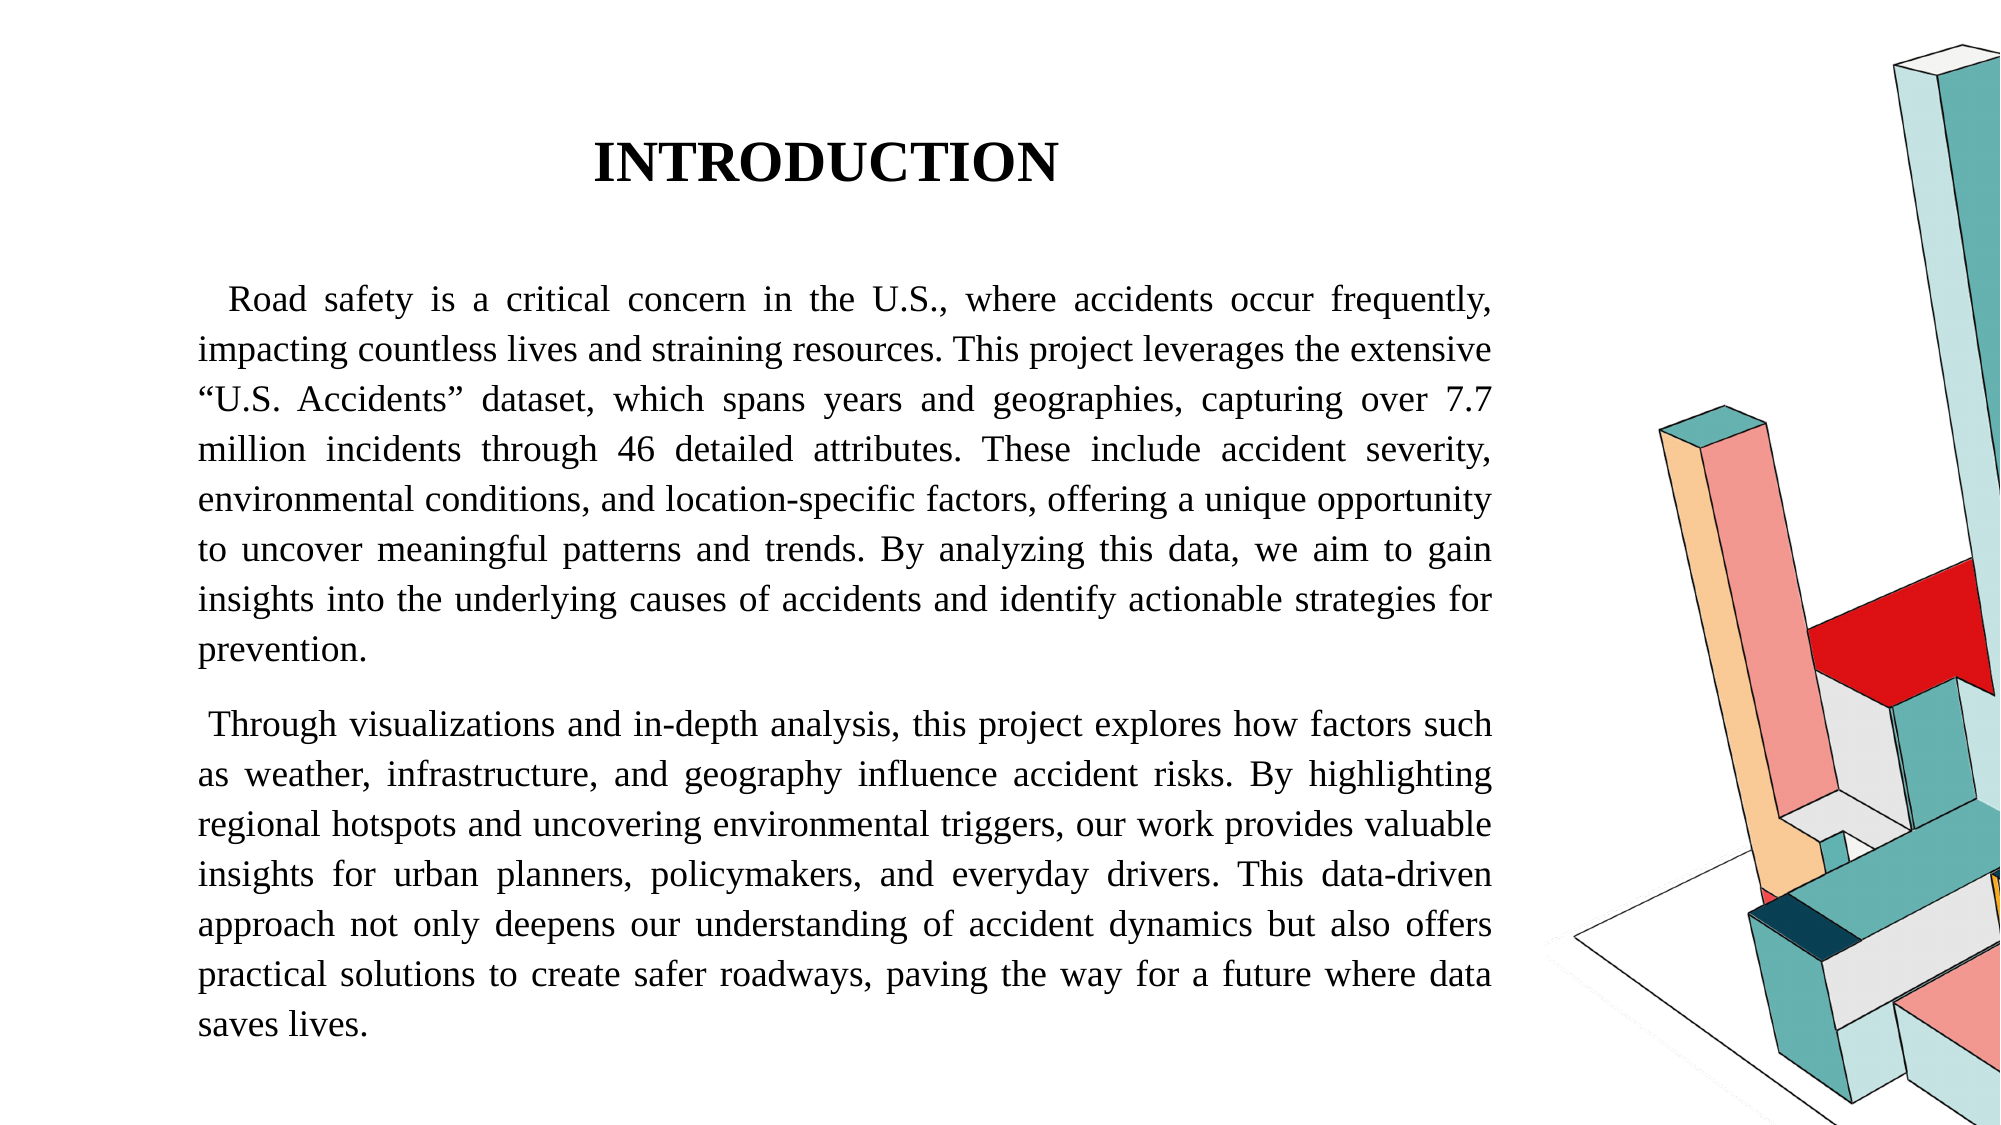

# INTRODUCTION
    Road safety is a critical concern in the U.S., where accidents occur frequently, impacting countless lives and straining resources. This project leverages the extensive “U.S. Accidents” dataset, which spans years and geographies, capturing over 7.7 million incidents through 46 detailed attributes. These include accident severity, environmental conditions, and location-specific factors, offering a unique opportunity to uncover meaningful patterns and trends. By analyzing this data, we aim to gain insights into the underlying causes of accidents and identify actionable strategies for prevention.
    Through visualizations and in-depth analysis, this project explores how factors such as weather, infrastructure, and geography influence accident risks. By highlighting regional hotspots and uncovering environmental triggers, our work provides valuable insights for urban planners, policymakers, and everyday drivers. This data-driven approach not only deepens our understanding of accident dynamics but also offers practical solutions to create safer roadways, paving the way for a future where data saves lives.